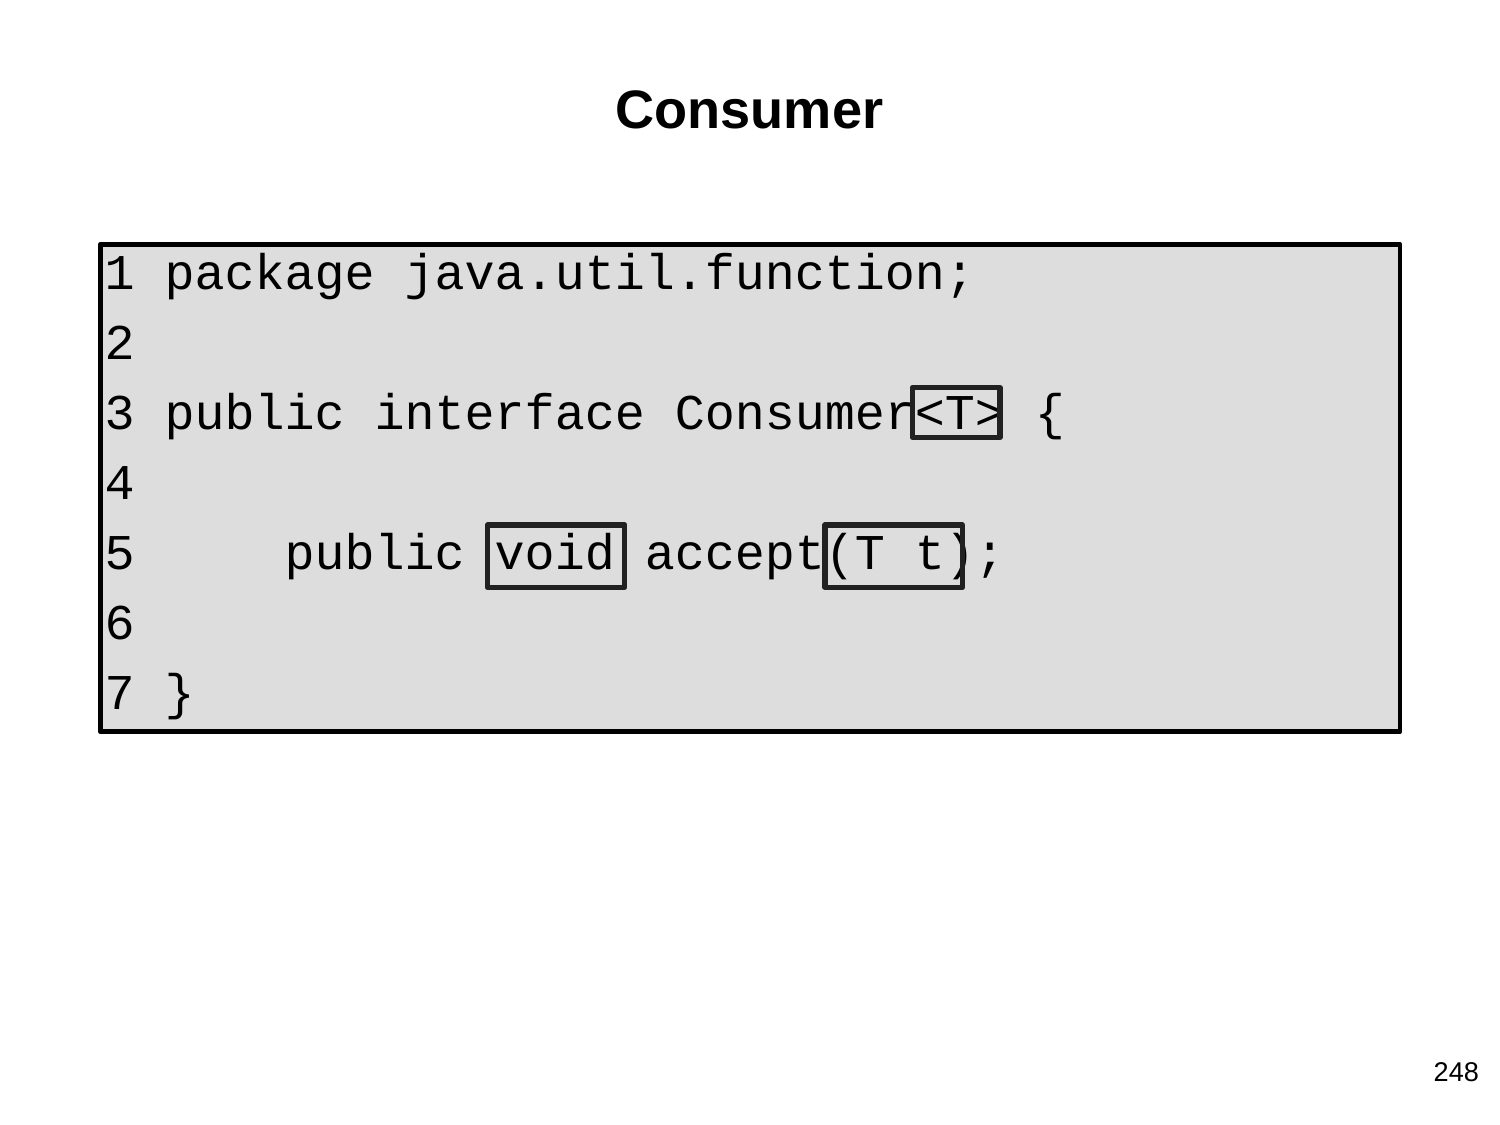

# Consumer
1 package java.util.function;
2
3 public interface Consumer<T> {
4
5     public void accept(T t);
6
7 }

248